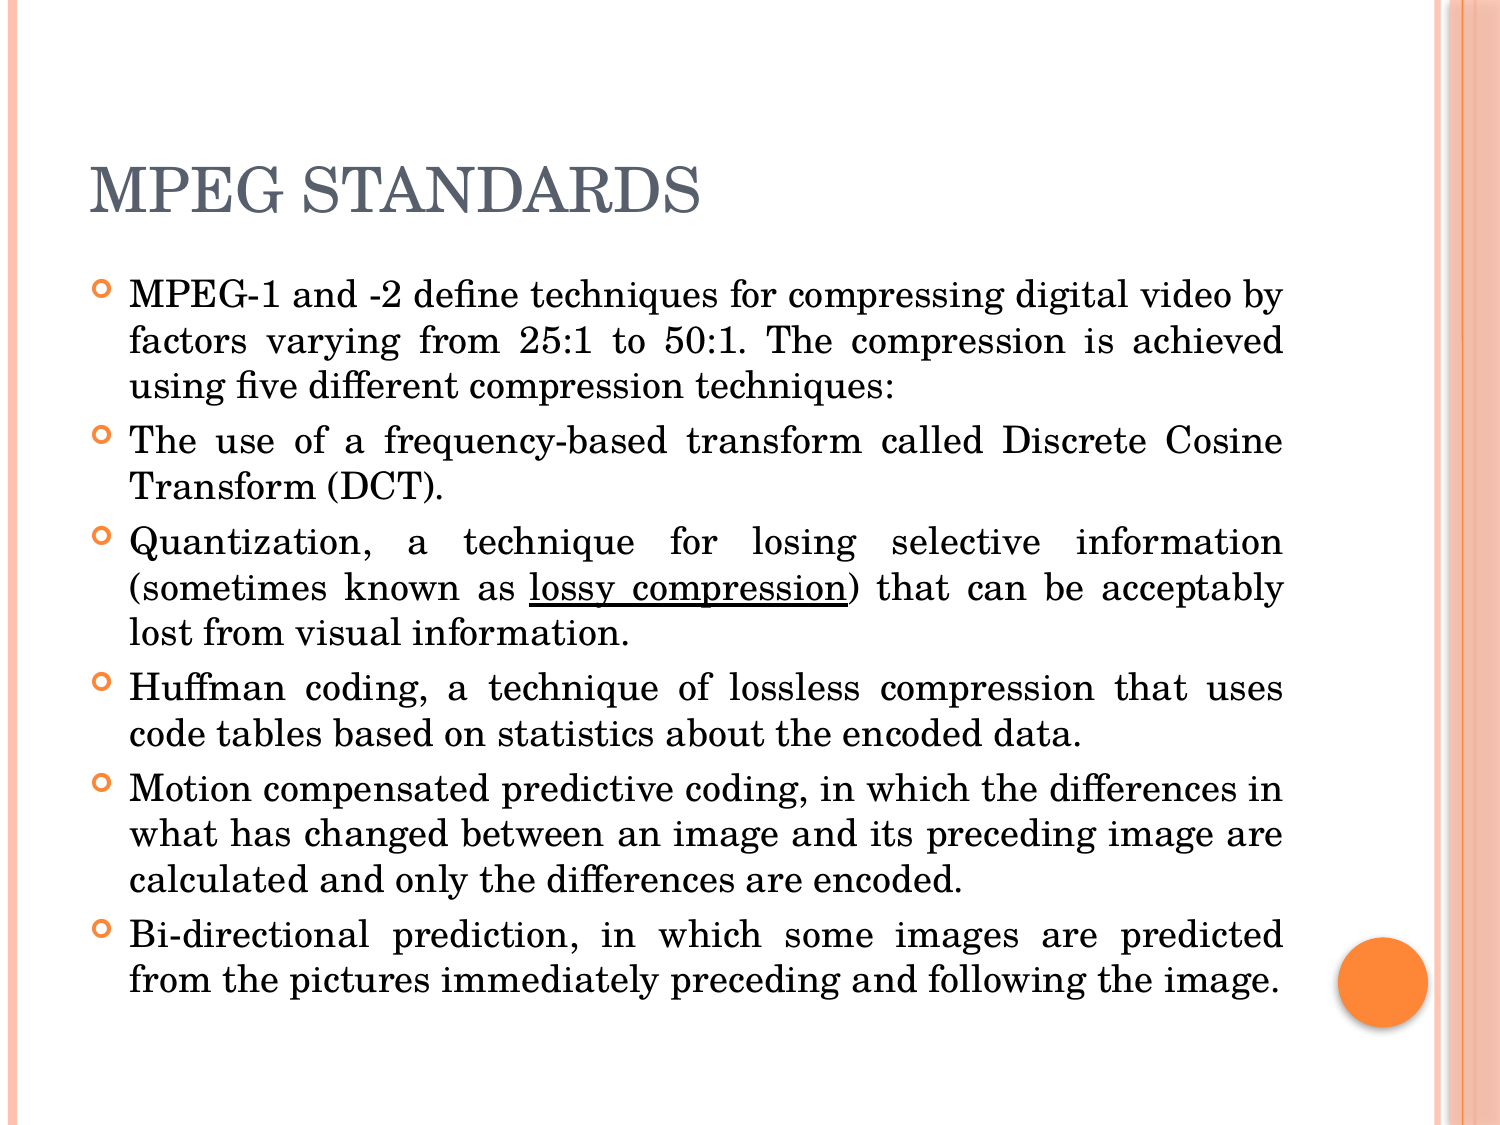

# Mpeg standards
MPEG-1 and -2 define techniques for compressing digital video by factors varying from 25:1 to 50:1. The compression is achieved using five different compression techniques:
The use of a frequency-based transform called Discrete Cosine Transform (DCT).
Quantization, a technique for losing selective information (sometimes known as lossy compression) that can be acceptably lost from visual information.
Huffman coding, a technique of lossless compression that uses code tables based on statistics about the encoded data.
Motion compensated predictive coding, in which the differences in what has changed between an image and its preceding image are calculated and only the differences are encoded.
Bi-directional prediction, in which some images are predicted from the pictures immediately preceding and following the image.